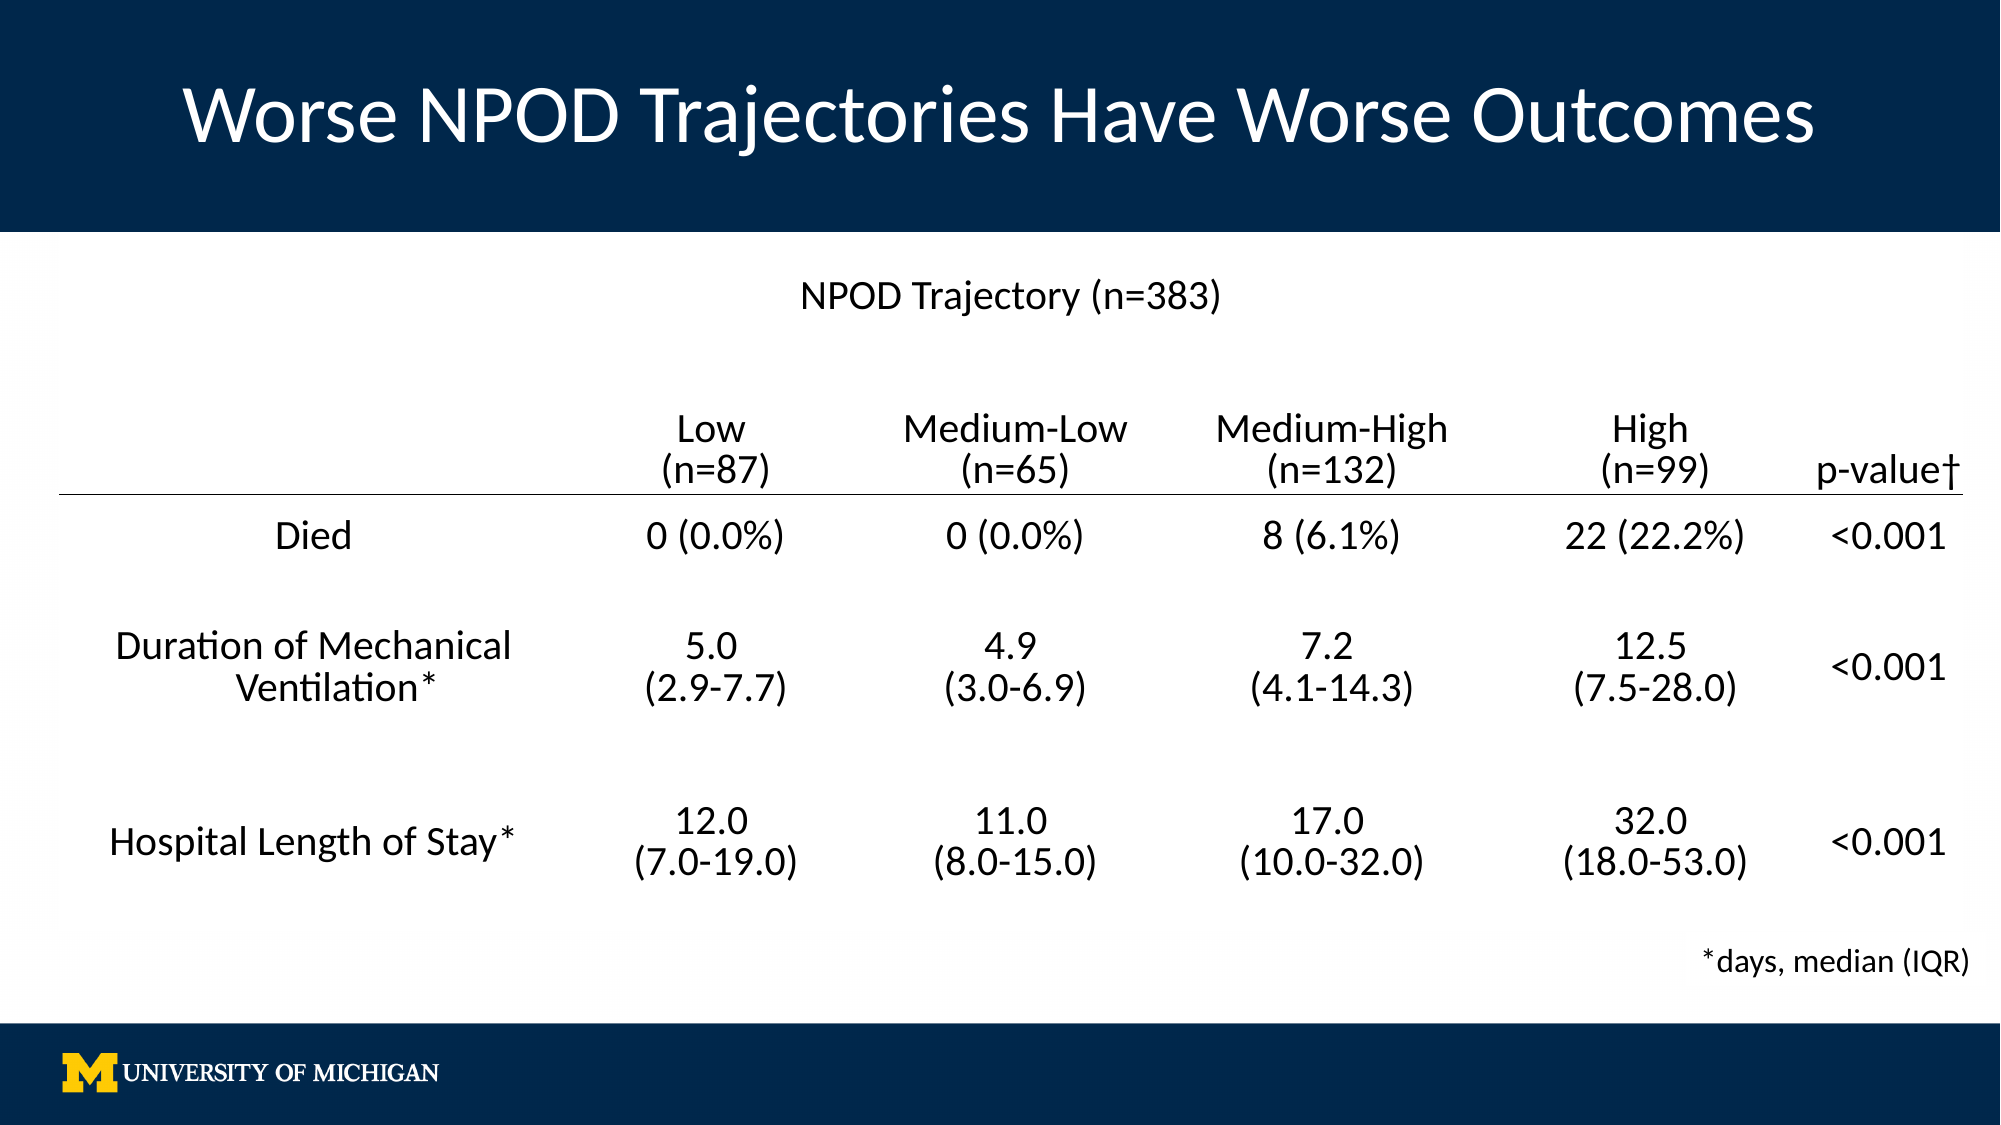

Worse NPOD Trajectories Have Worse Outcomes
| NPOD Trajectory (n=383) |  |  |  |  |  |
| --- | --- | --- | --- | --- | --- |
|  | Low (n=87) | Medium-Low (n=65) | Medium-High (n=132) | High (n=99) | p-value† |
| Died | 0 (0.0%) | 0 (0.0%) | 8 (6.1%) | 22 (22.2%) | <0.001 |
| Duration of Mechanical Ventilation\* | 5.0 (2.9-7.7) | 4.9 (3.0-6.9) | 7.2 (4.1-14.3) | 12.5 (7.5-28.0) | <0.001 |
| Hospital Length of Stay\* | 12.0 (7.0-19.0) | 11.0 (8.0-15.0) | 17.0 (10.0-32.0) | 32.0 (18.0-53.0) | <0.001 |
*days, median (IQR)